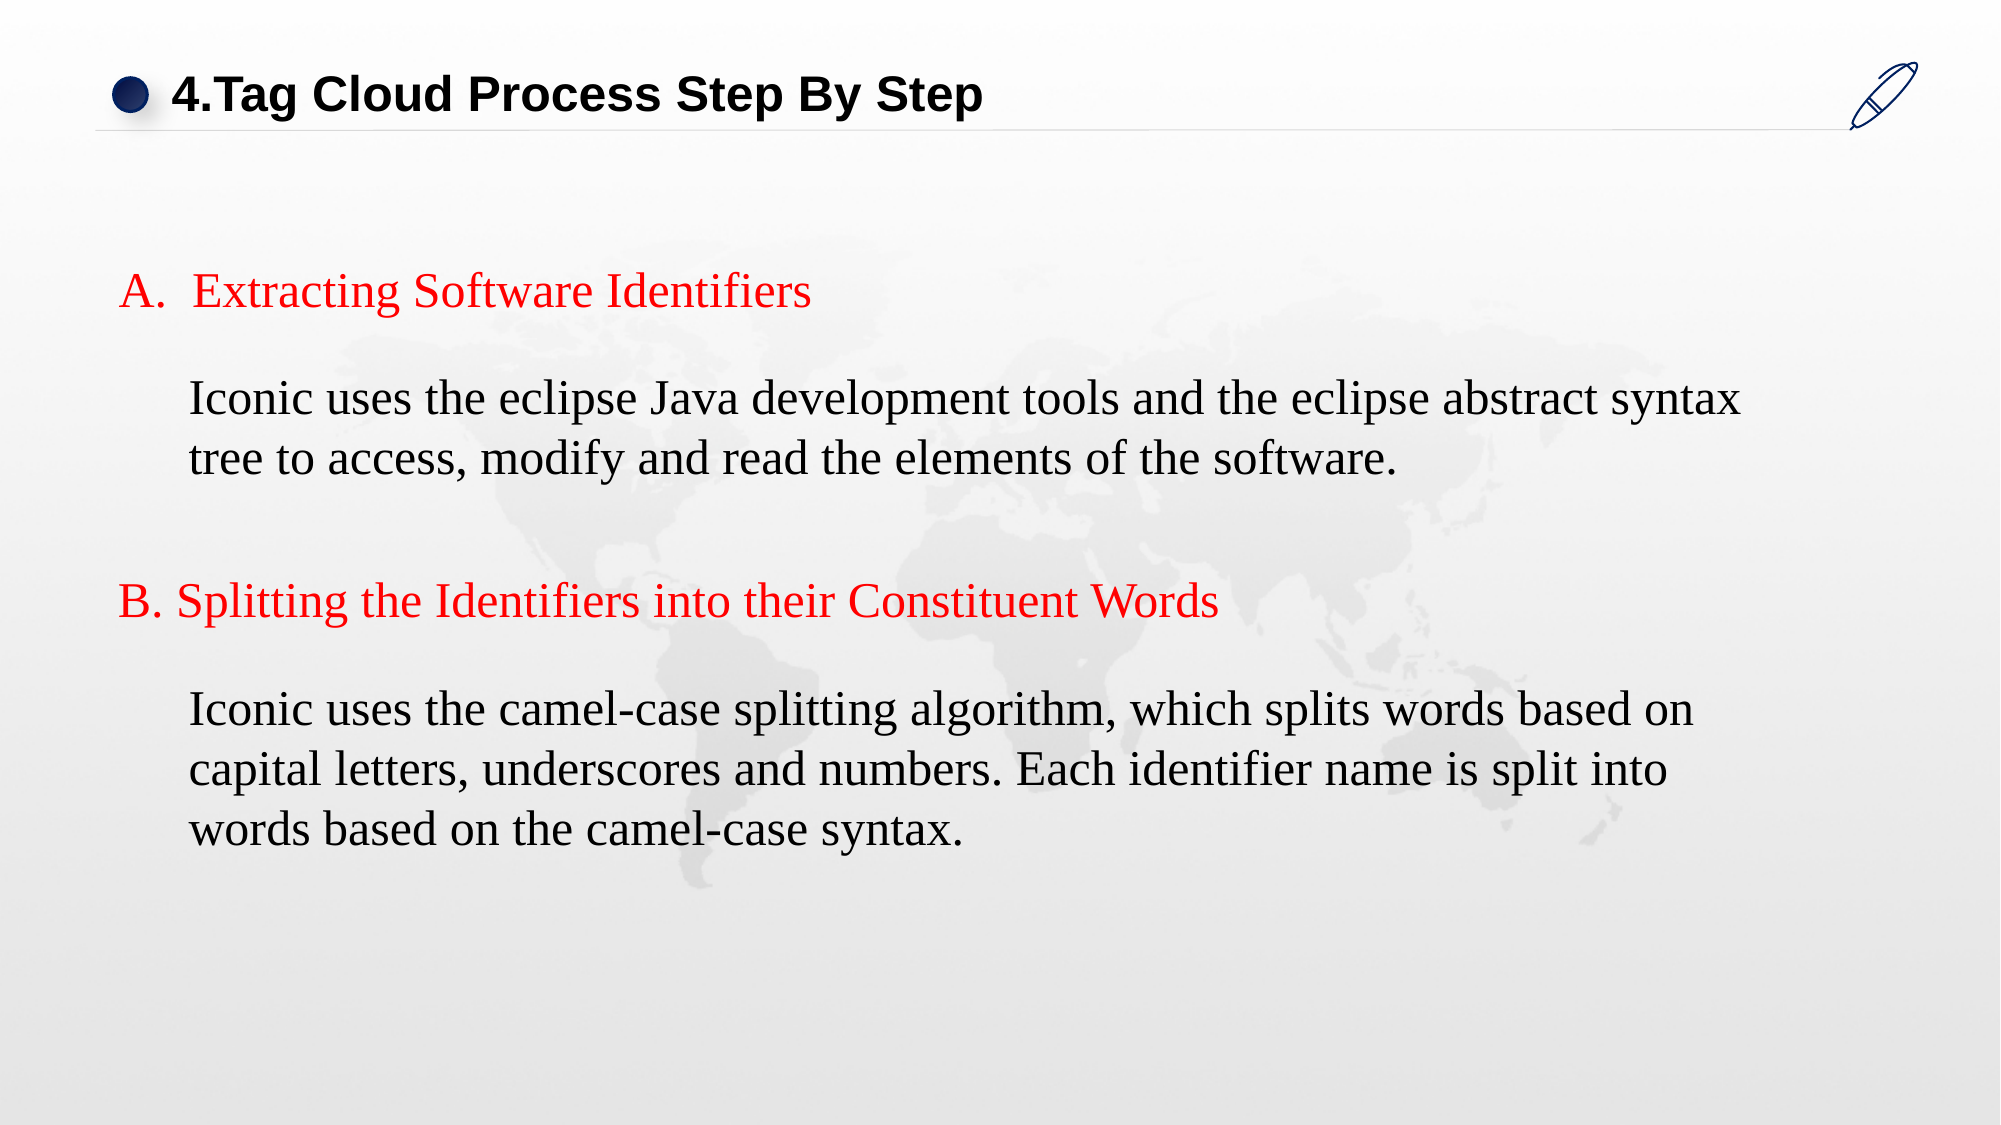

4.Tag Cloud Process Step By Step

A.  Extracting Software Identifiers
Iconic uses the eclipse Java development tools and the eclipse abstract syntax tree to access, modify and read the elements of the software.
B. Splitting the Identifiers into their Constituent Words
Iconic uses the camel-case splitting algorithm, which splits words based on capital letters, underscores and numbers. Each identifier name is split into words based on the camel-case syntax.